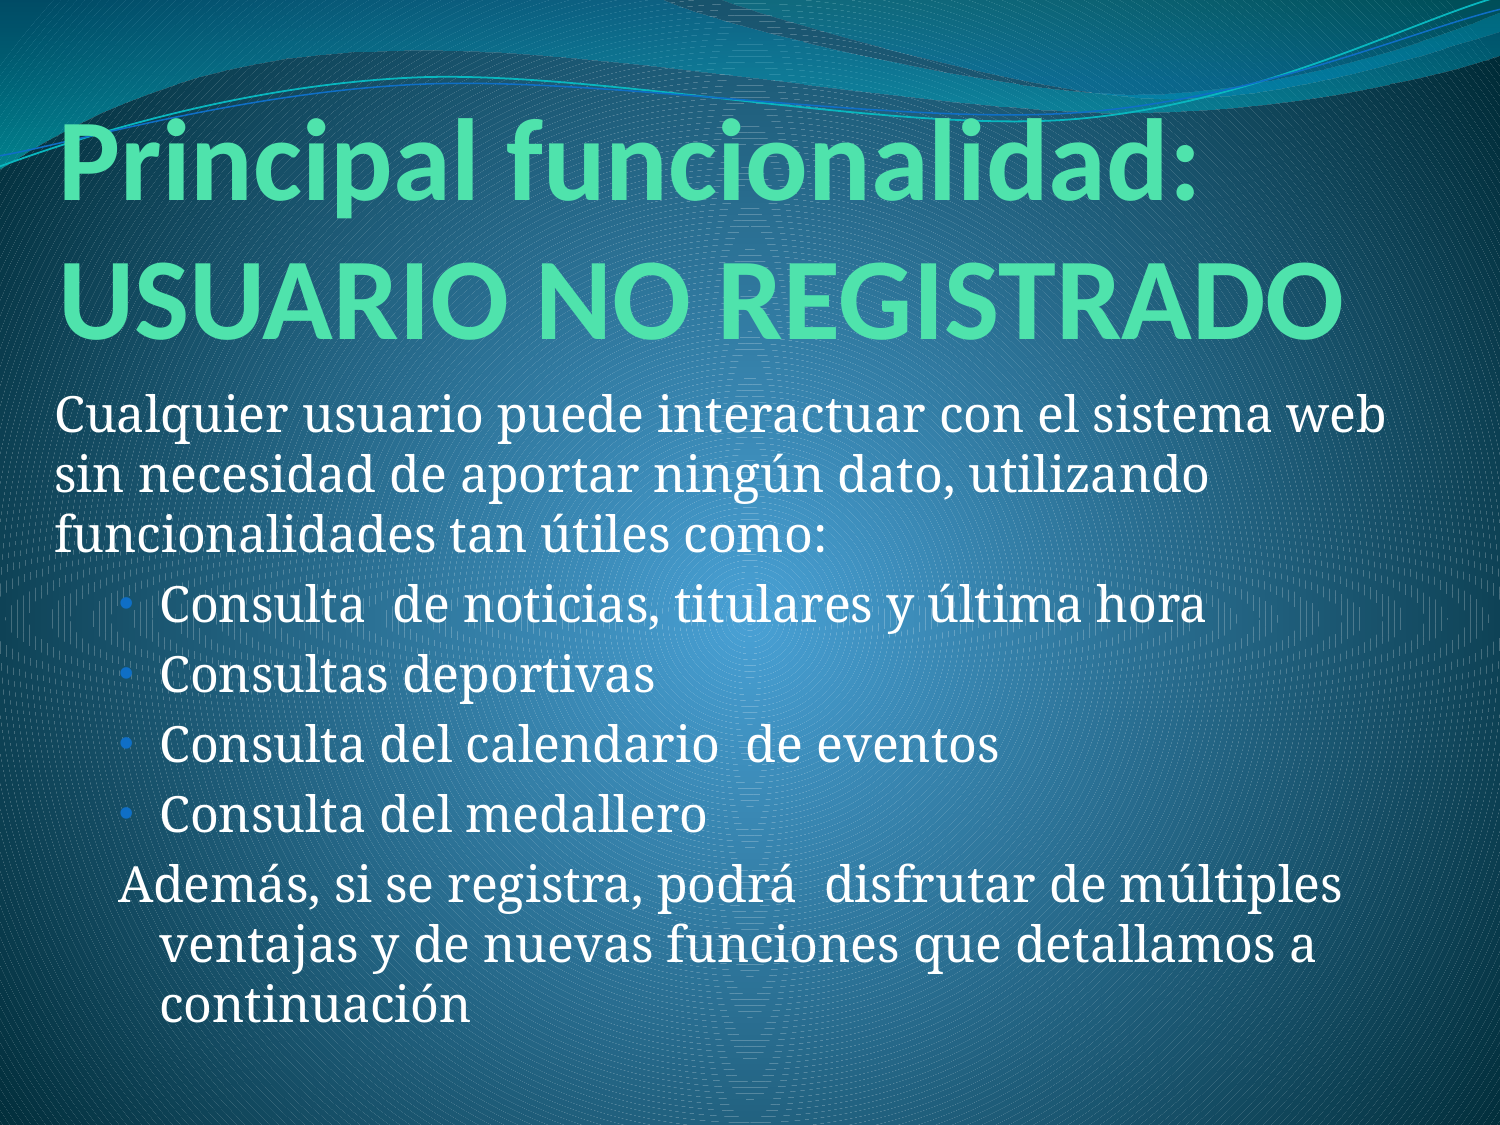

# Principal funcionalidad: USUARIO NO REGISTRADO
Cualquier usuario puede interactuar con el sistema web sin necesidad de aportar ningún dato, utilizando funcionalidades tan útiles como:
Consulta  de noticias, titulares y última hora
Consultas deportivas
Consulta del calendario  de eventos
Consulta del medallero
Además, si se registra, podrá  disfrutar de múltiples ventajas y de nuevas funciones que detallamos a continuación